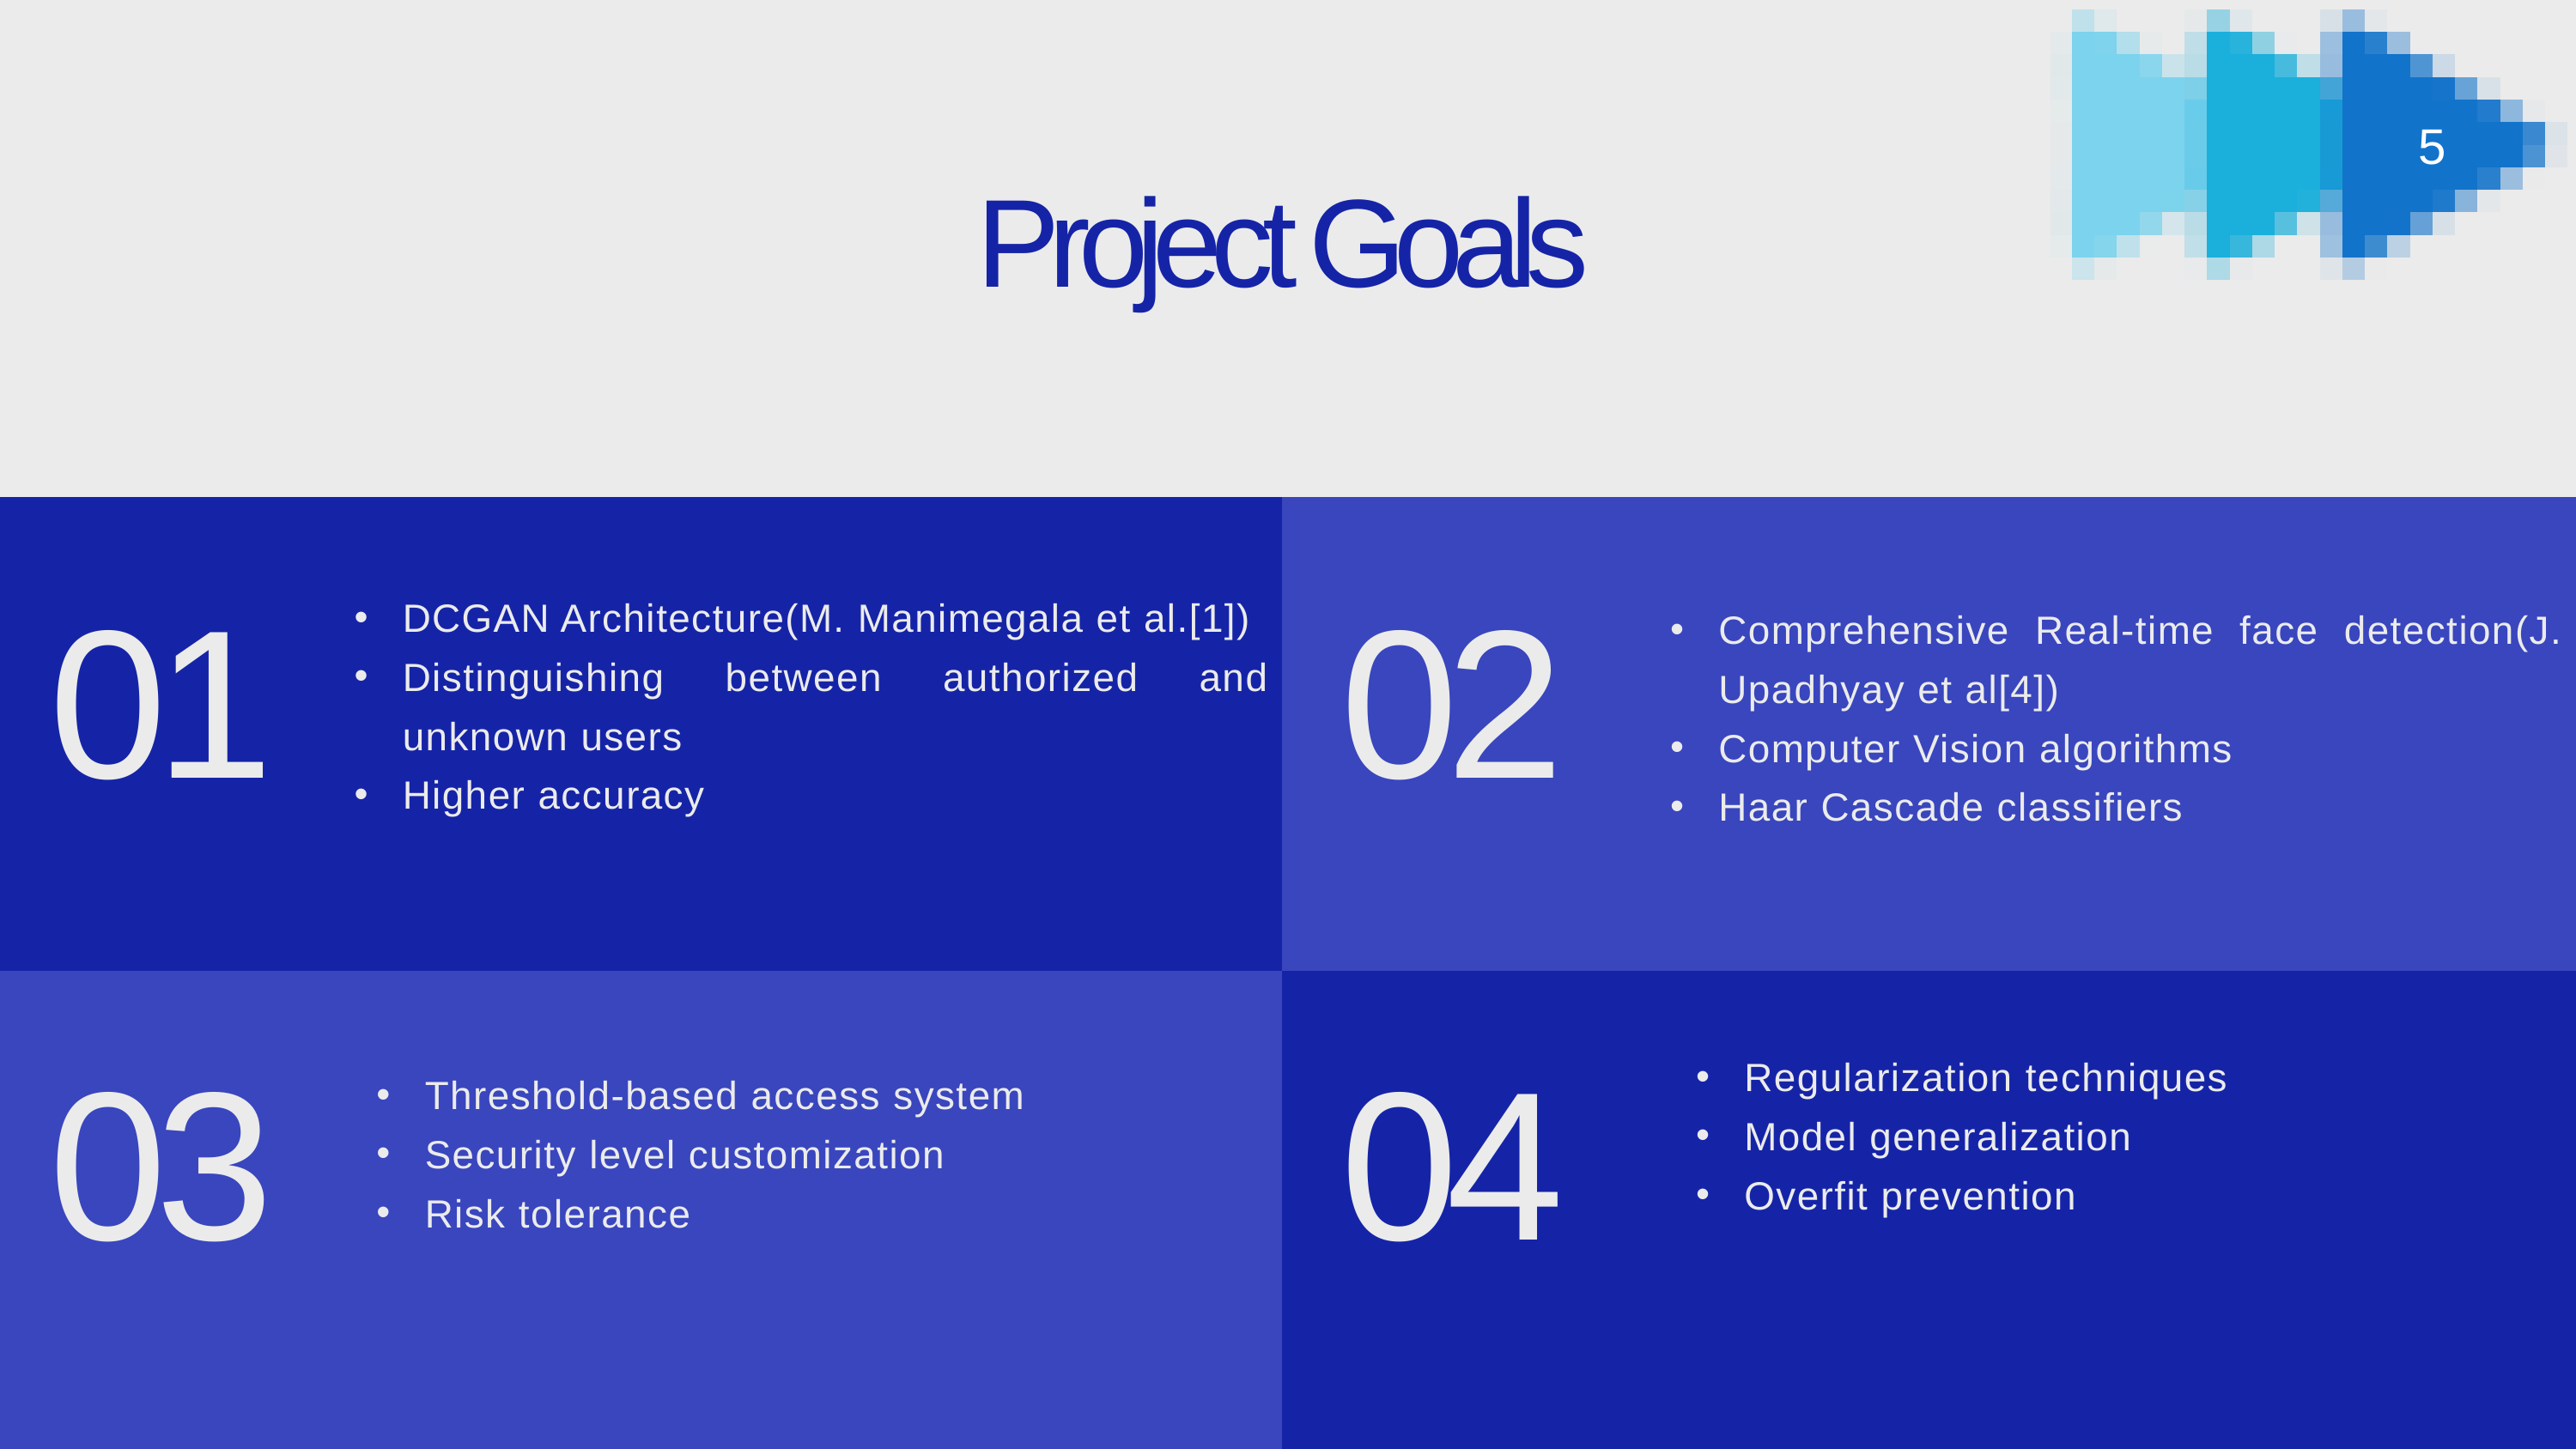

5
Project Goals

DCGAN Architecture(M. Manimegala et al.[1])
Distinguishing between authorized and unknown users
Higher accuracy
Comprehensive Real-time face detection(J. Upadhyay et al[4])
Computer Vision algorithms
Haar Cascade classifiers
01
02

Regularization techniques
Model generalization
Overfit prevention

Threshold-based access system
Security level customization
Risk tolerance
03
04